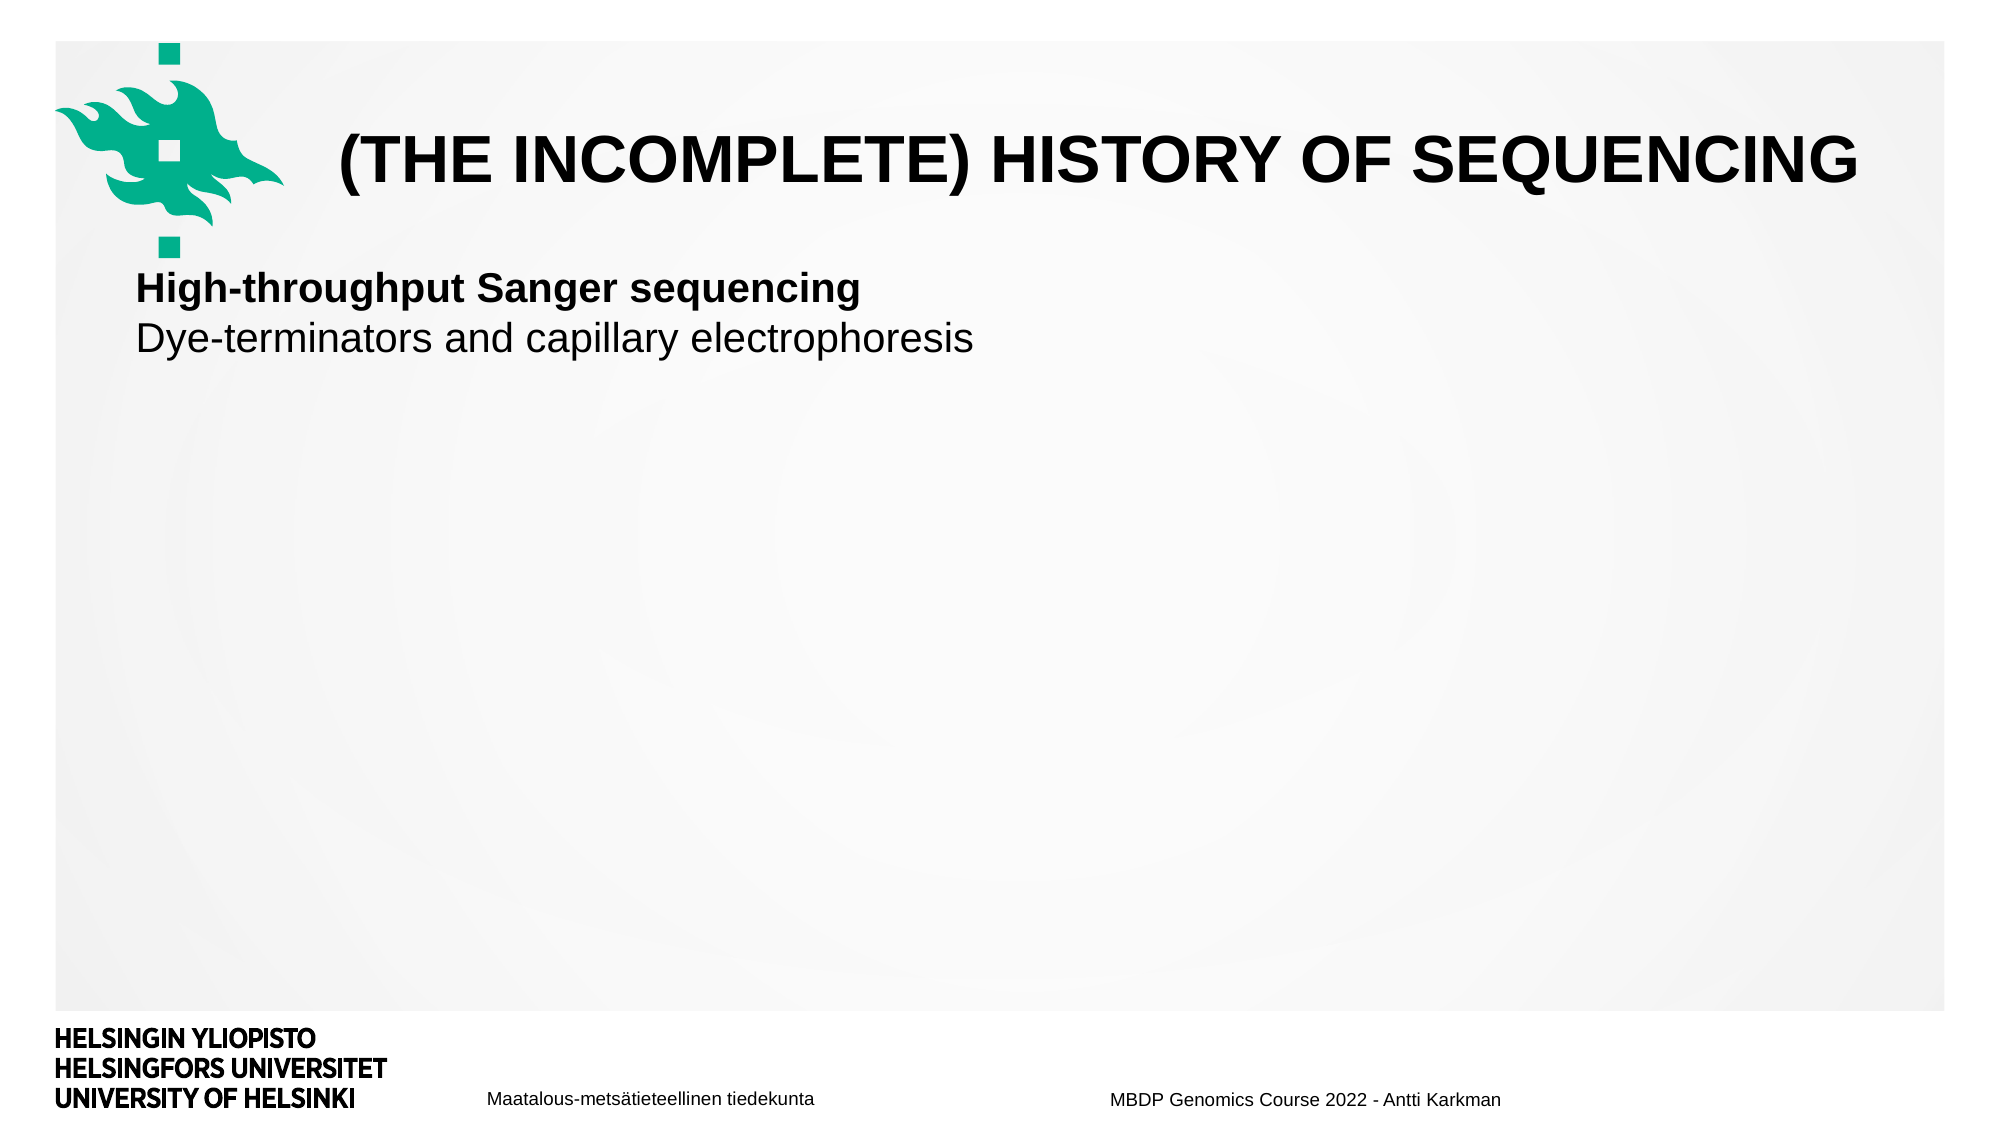

# (The incomplete) history of sequencing
High-throughput Sanger sequencing
Dye-terminators and capillary electrophoresis
MBDP Genomics Course 2022 - Antti Karkman